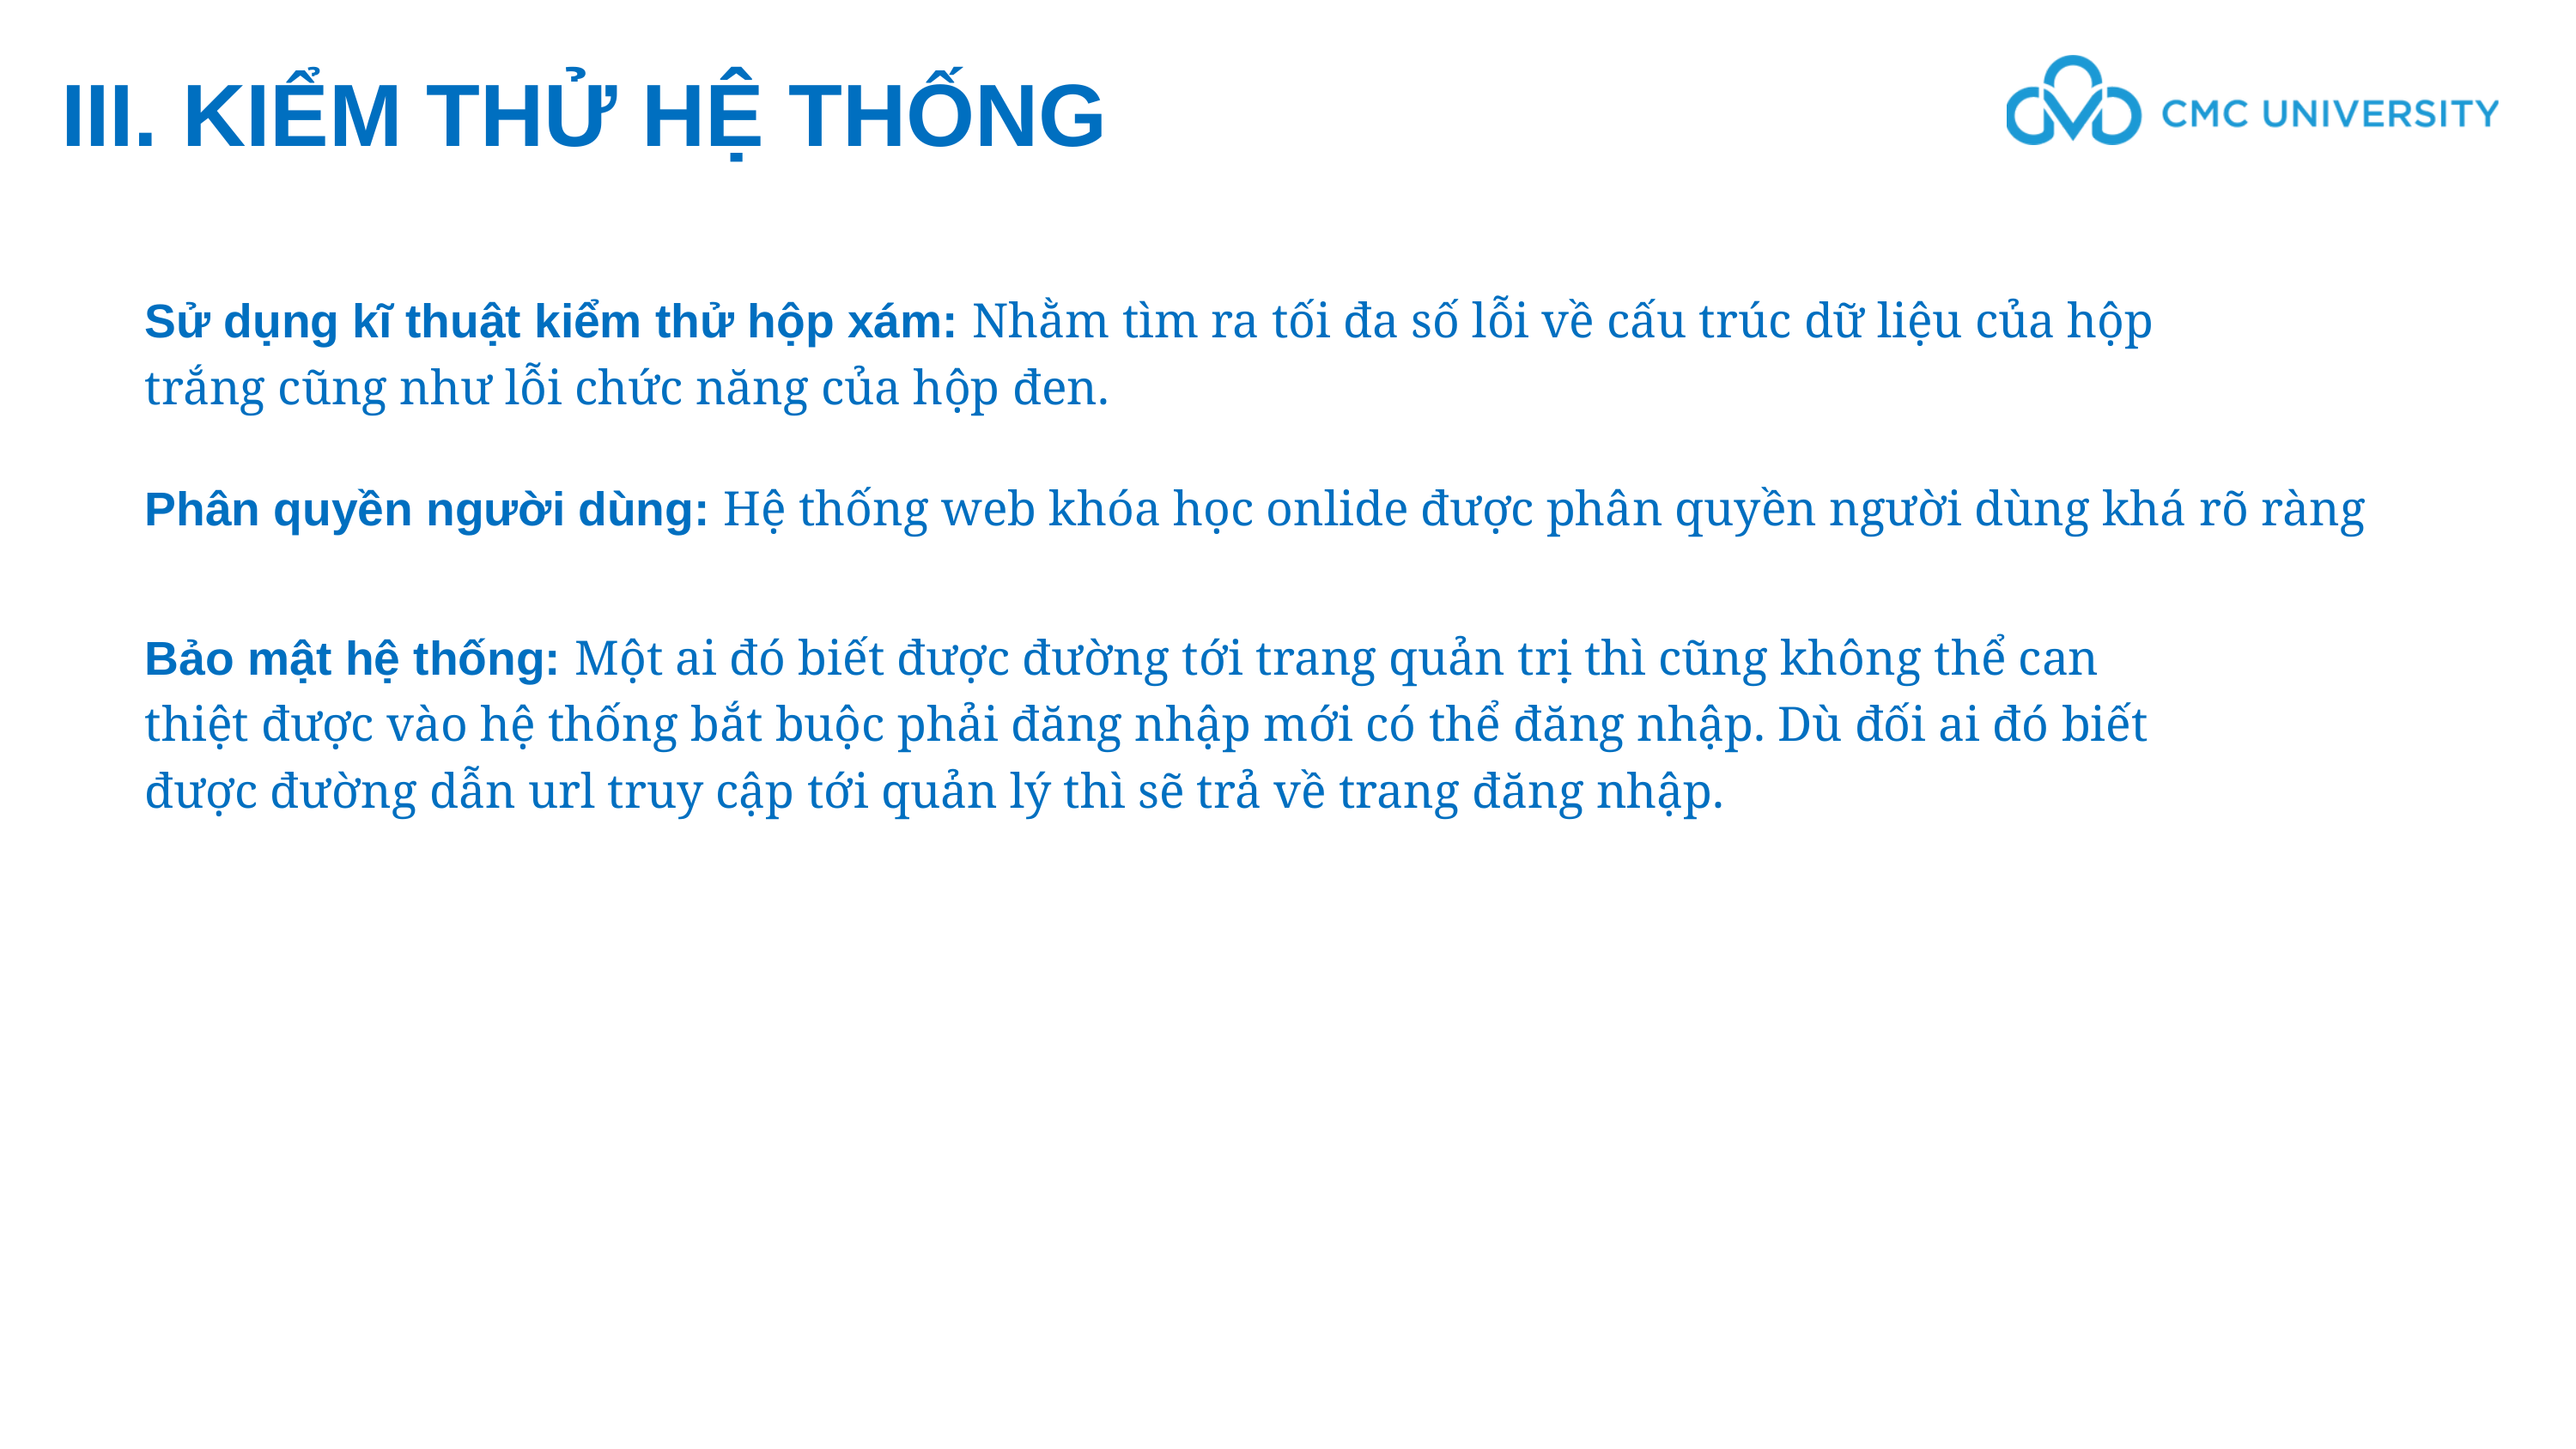

III. KIỂM THỬ HỆ THỐNG
Sử dụng kĩ thuật kiểm thử hộp xám: Nhằm tìm ra tối đa số lỗi về cấu trúc dữ liệu của hộp trắng cũng như lỗi chức năng của hộp đen.

Phân quyền người dùng: Hệ thống web khóa học onlide được phân quyền người dùng khá rõ ràng
Bảo mật hệ thống: Một ai đó biết được đường tới trang quản trị thì cũng không thể can thiệt được vào hệ thống bắt buộc phải đăng nhập mới có thể đăng nhập. Dù đối ai đó biết được đường dẫn url truy cập tới quản lý thì sẽ trả về trang đăng nhập.